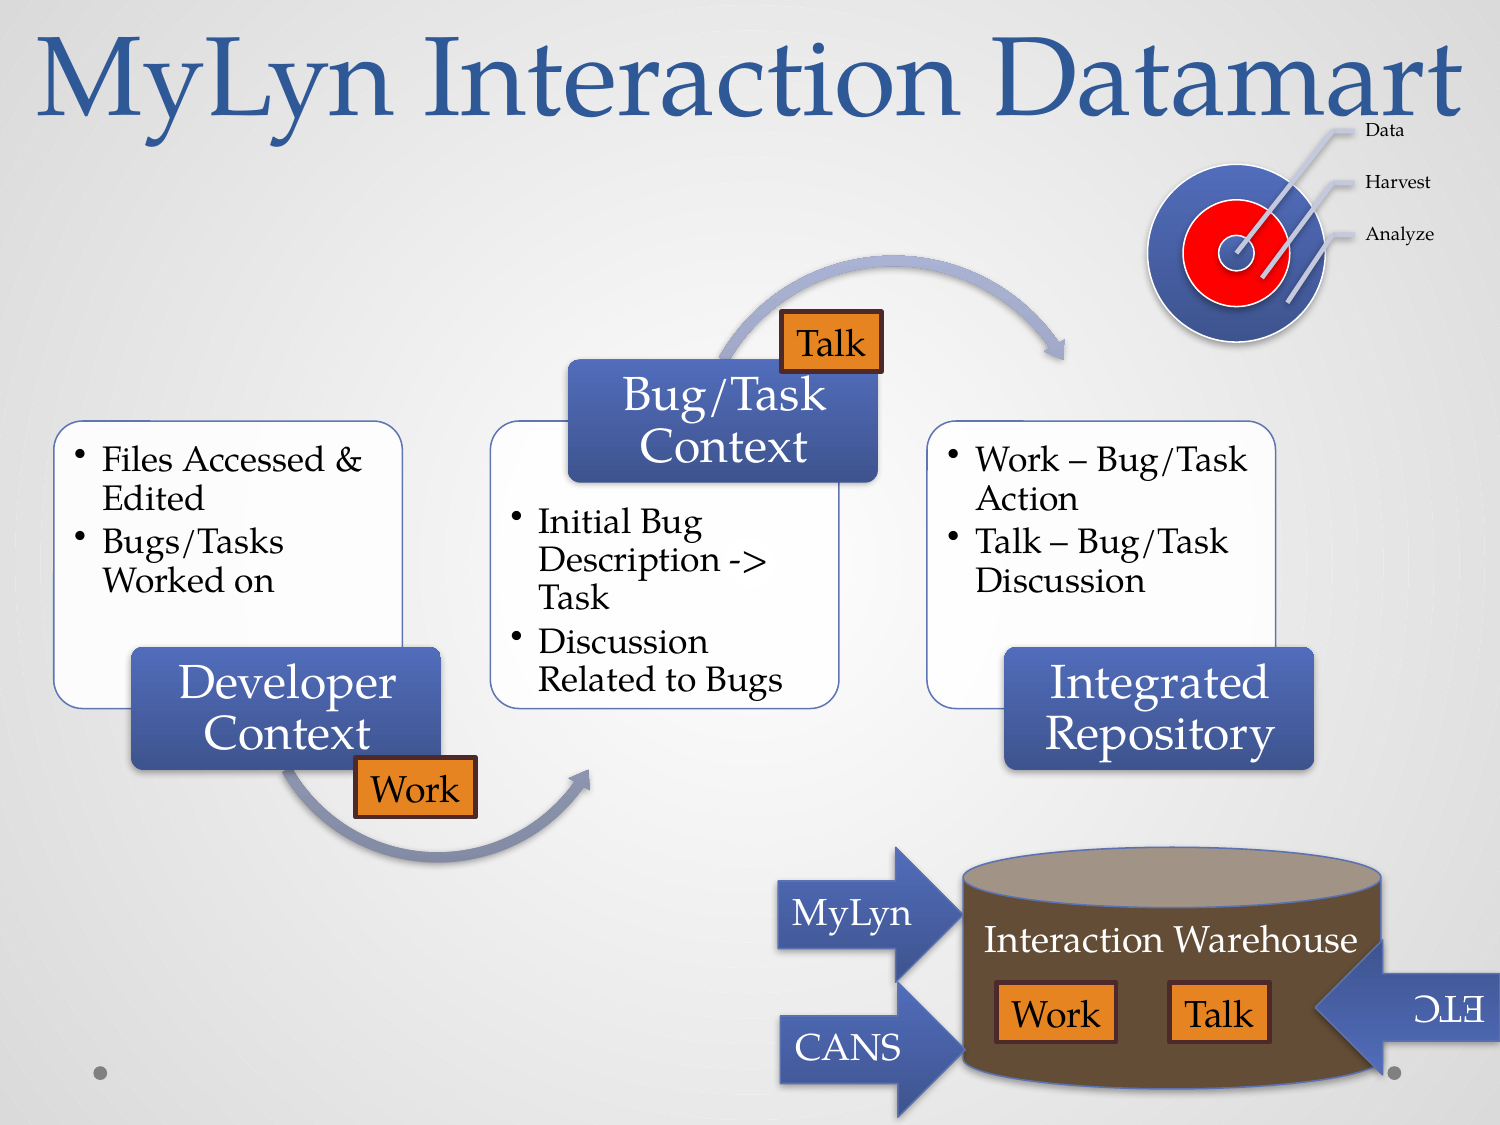

# MyLyn Interaction Datamart
Data
Harvest
Analyze
Files Accessed & Edited
Bugs/Tasks Worked on
Developer Context
Initial Bug Description -> Task
Discussion Related to Bugs
Bug/Task Context
Work – Bug/Task Action
Talk – Bug/Task Discussion
Integrated Repository
Talk
Work
MyLyn
Interaction Warehouse
ETC
CANS
Work
Talk